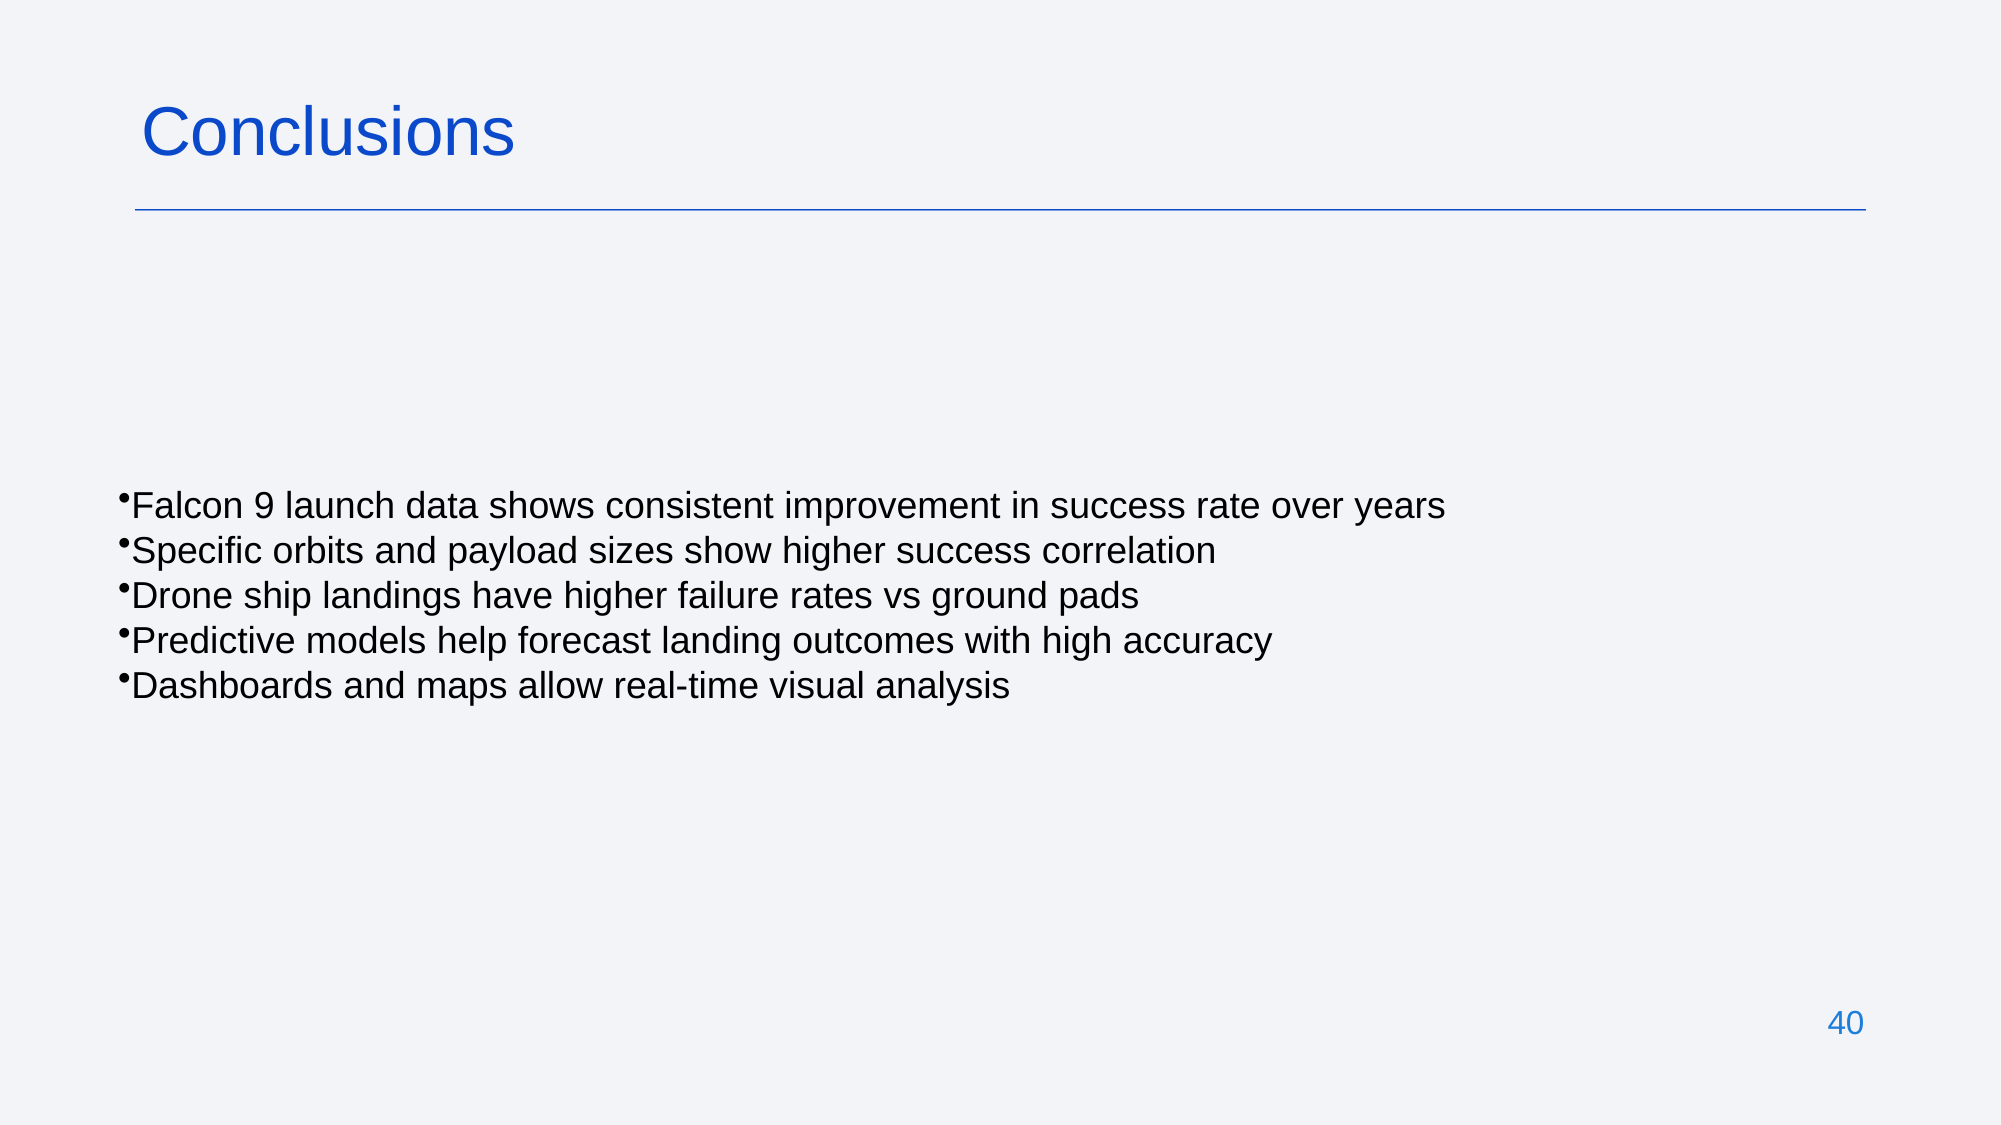

Conclusions
Falcon 9 launch data shows consistent improvement in success rate over years
Specific orbits and payload sizes show higher success correlation
Drone ship landings have higher failure rates vs ground pads
Predictive models help forecast landing outcomes with high accuracy
Dashboards and maps allow real-time visual analysis
40